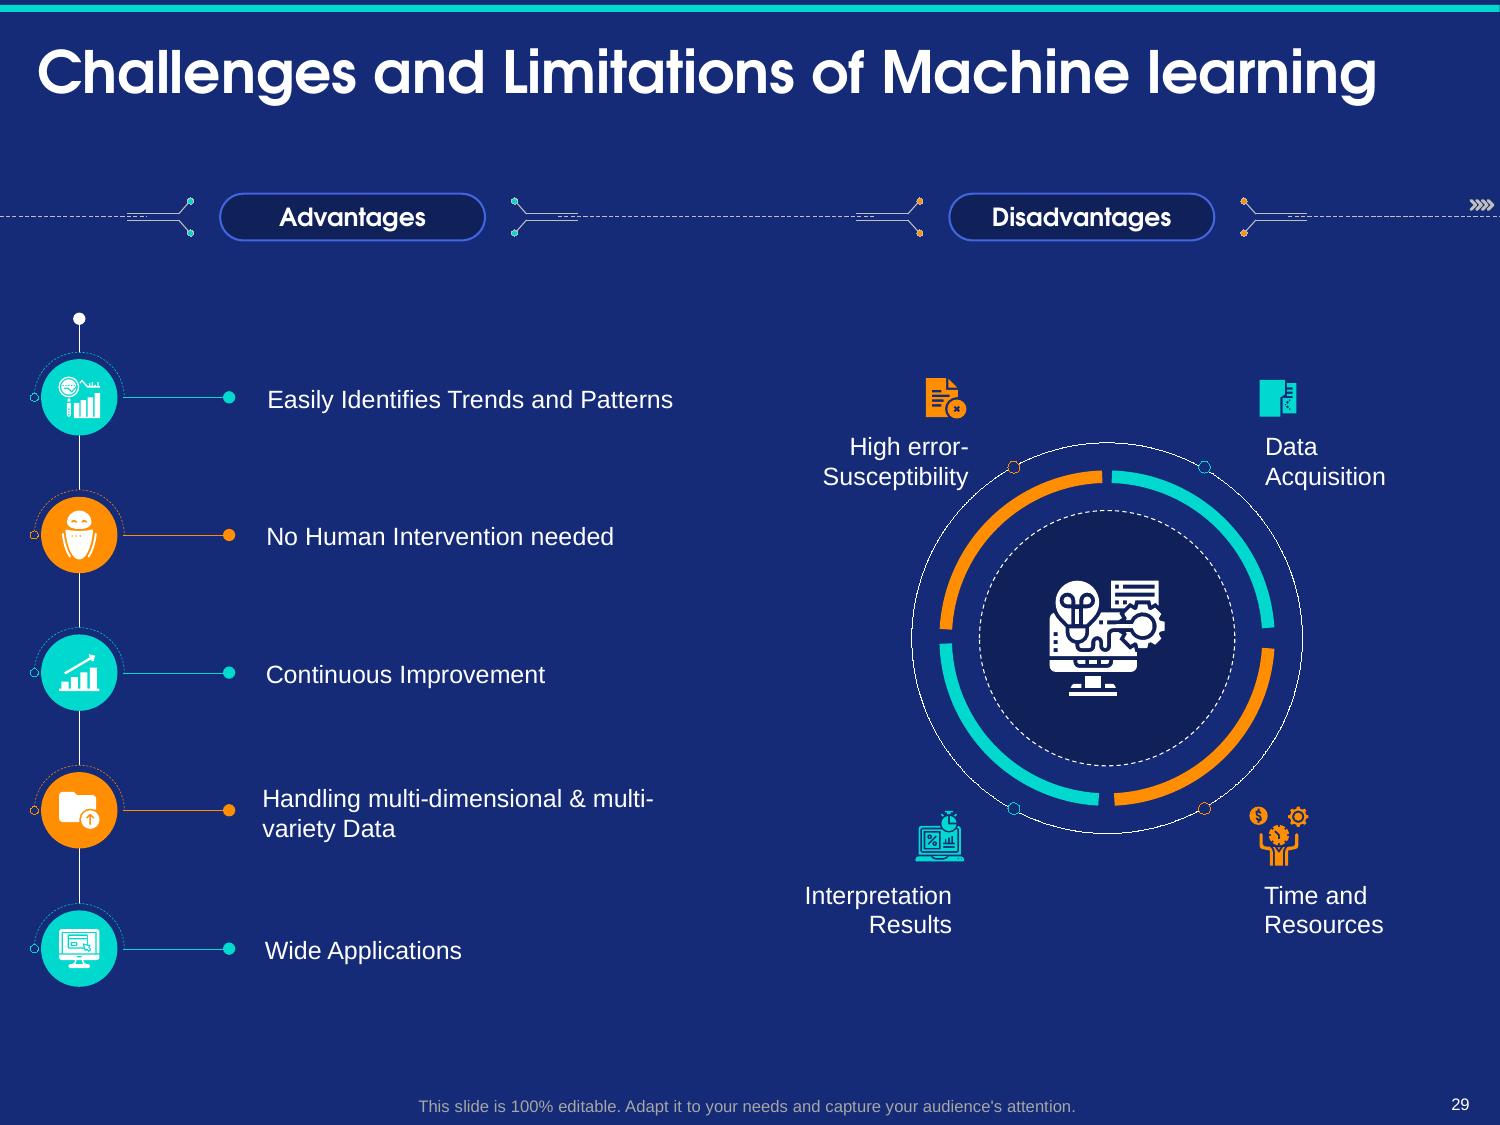

# Challenges and Limitations of Machine learning

Disadvantages
Advantages

Easily Identifies Trends and Patterns

High error-Susceptibility
Data Acquisition

No Human Intervention needed

Continuous Improvement

Handling multi-dimensional & multi-variety Data

Interpretation
Results
Time and
Resources

Wide Applications

29
This slide is 100% editable. Adapt it to your needs and capture your audience's attention.